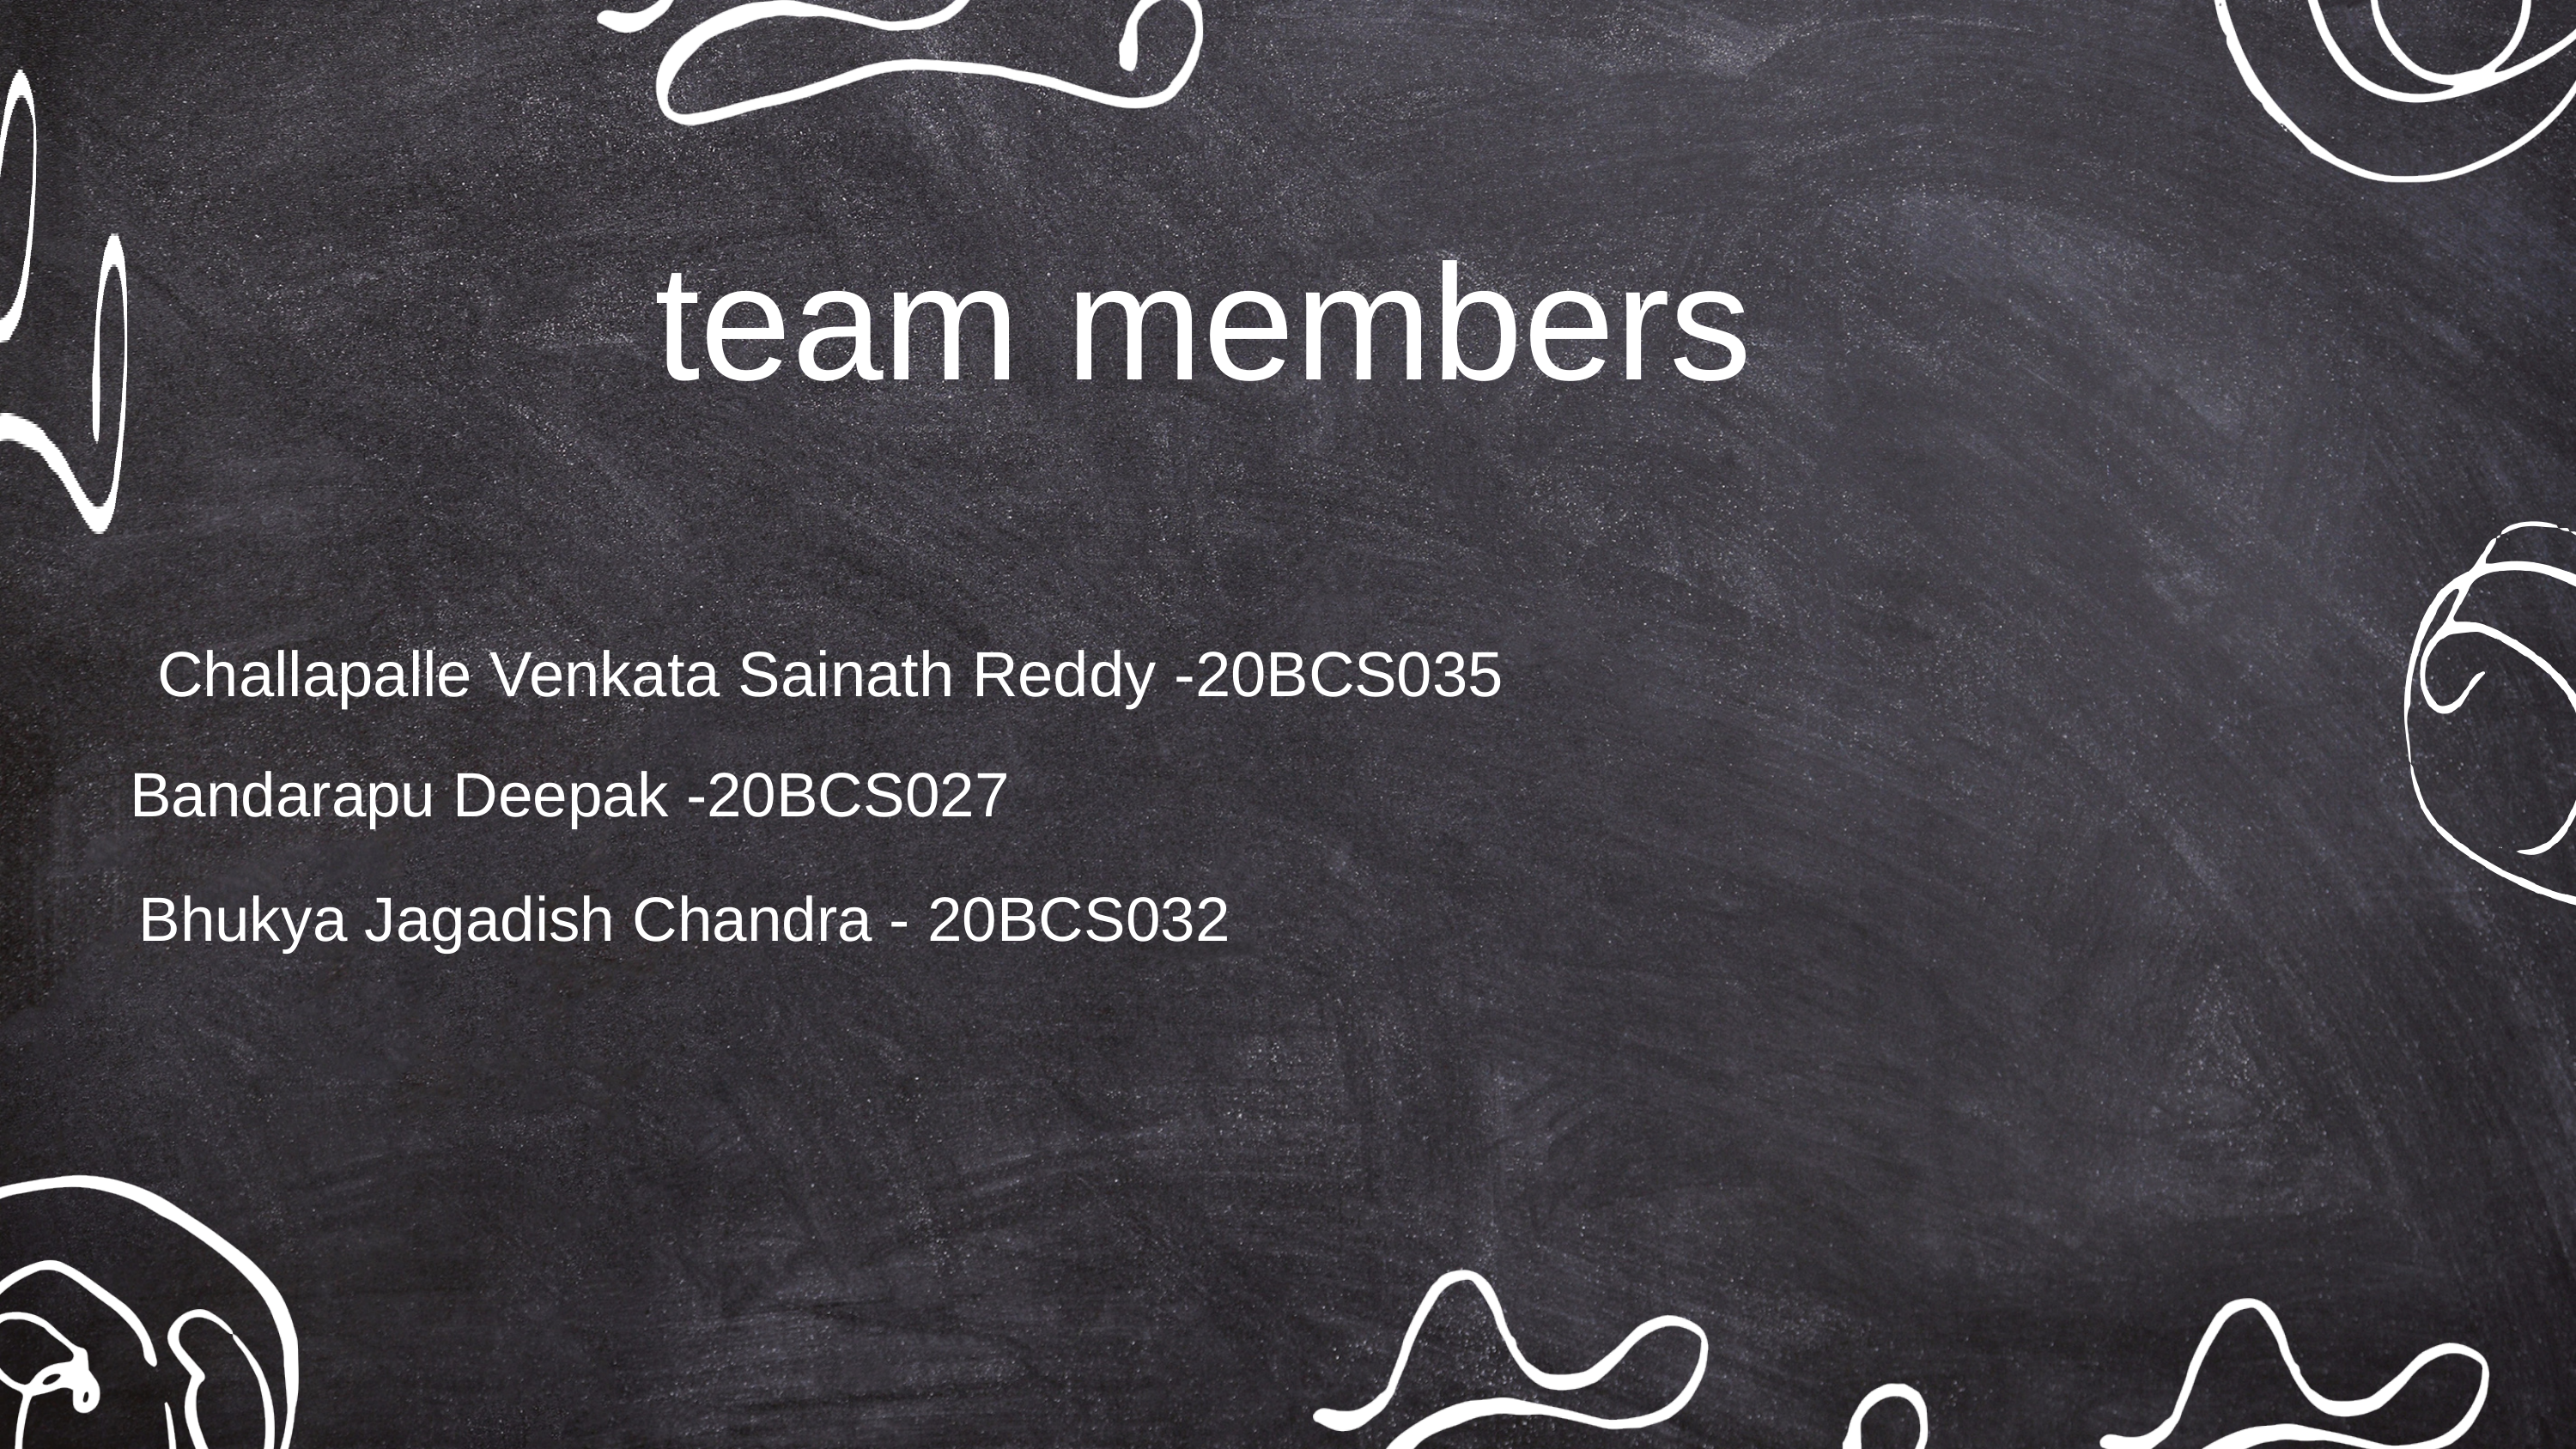

team members

Challapalle Venkata Sainath Reddy -20BCS035

Bandarapu Deepak -20BCS027
Bhukya Jagadish Chandra - 20BCS032